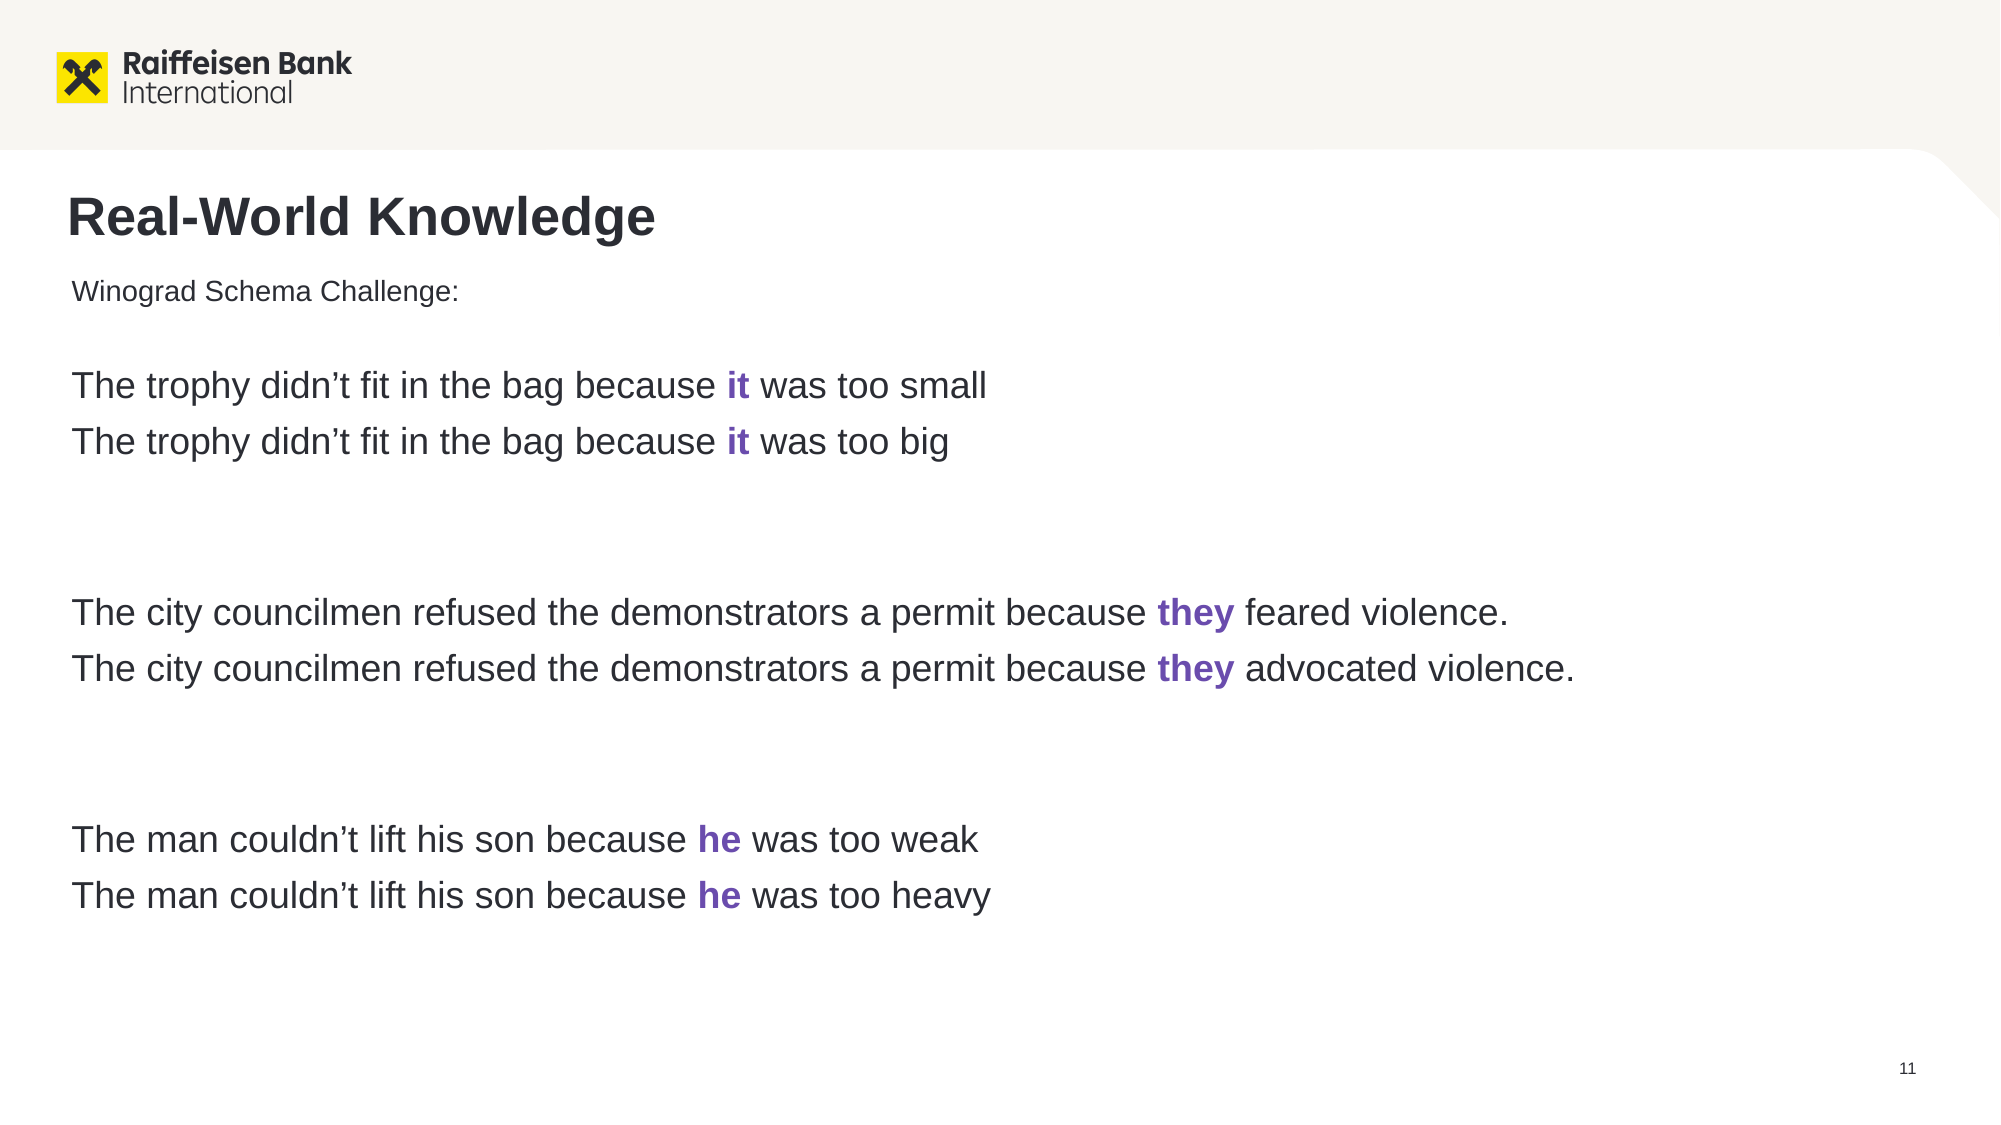

# Real-World Knowledge
Winograd Schema Challenge:

The trophy didn’t fit in the bag because it was too small
The trophy didn’t fit in the bag because it was too big

The city councilmen refused the demonstrators a permit because they feared violence.
The city councilmen refused the demonstrators a permit because they advocated violence.

The man couldn’t lift his son because he was too weak
The man couldn’t lift his son because he was too heavy